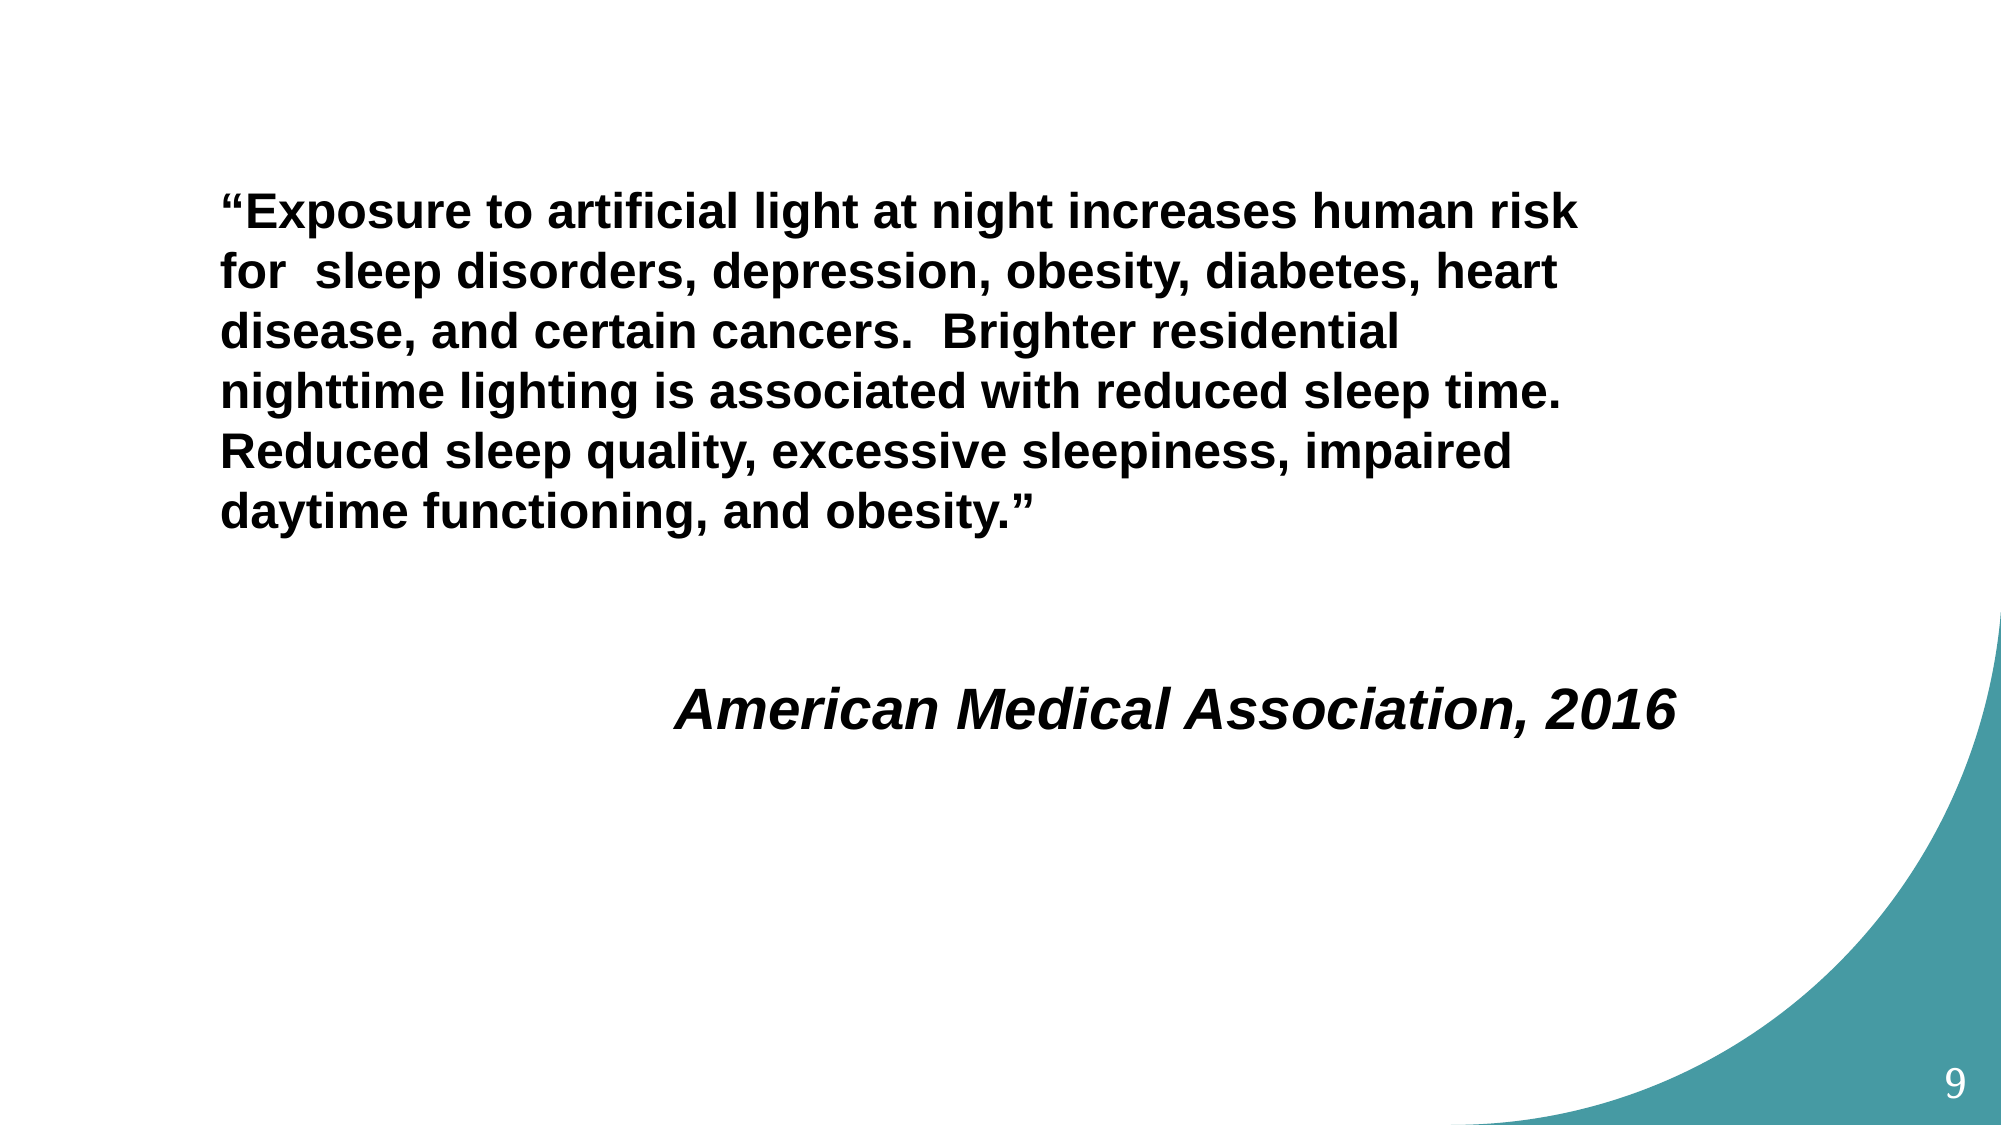

“Exposure to artificial light at night increases human risk for  sleep disorders, depression, obesity, diabetes, heart  disease, and certain cancers.  Brighter residential nighttime lighting is associated with reduced sleep time. Reduced sleep quality, excessive sleepiness, impaired daytime functioning, and obesity.”
American Medical Association, 2016
9